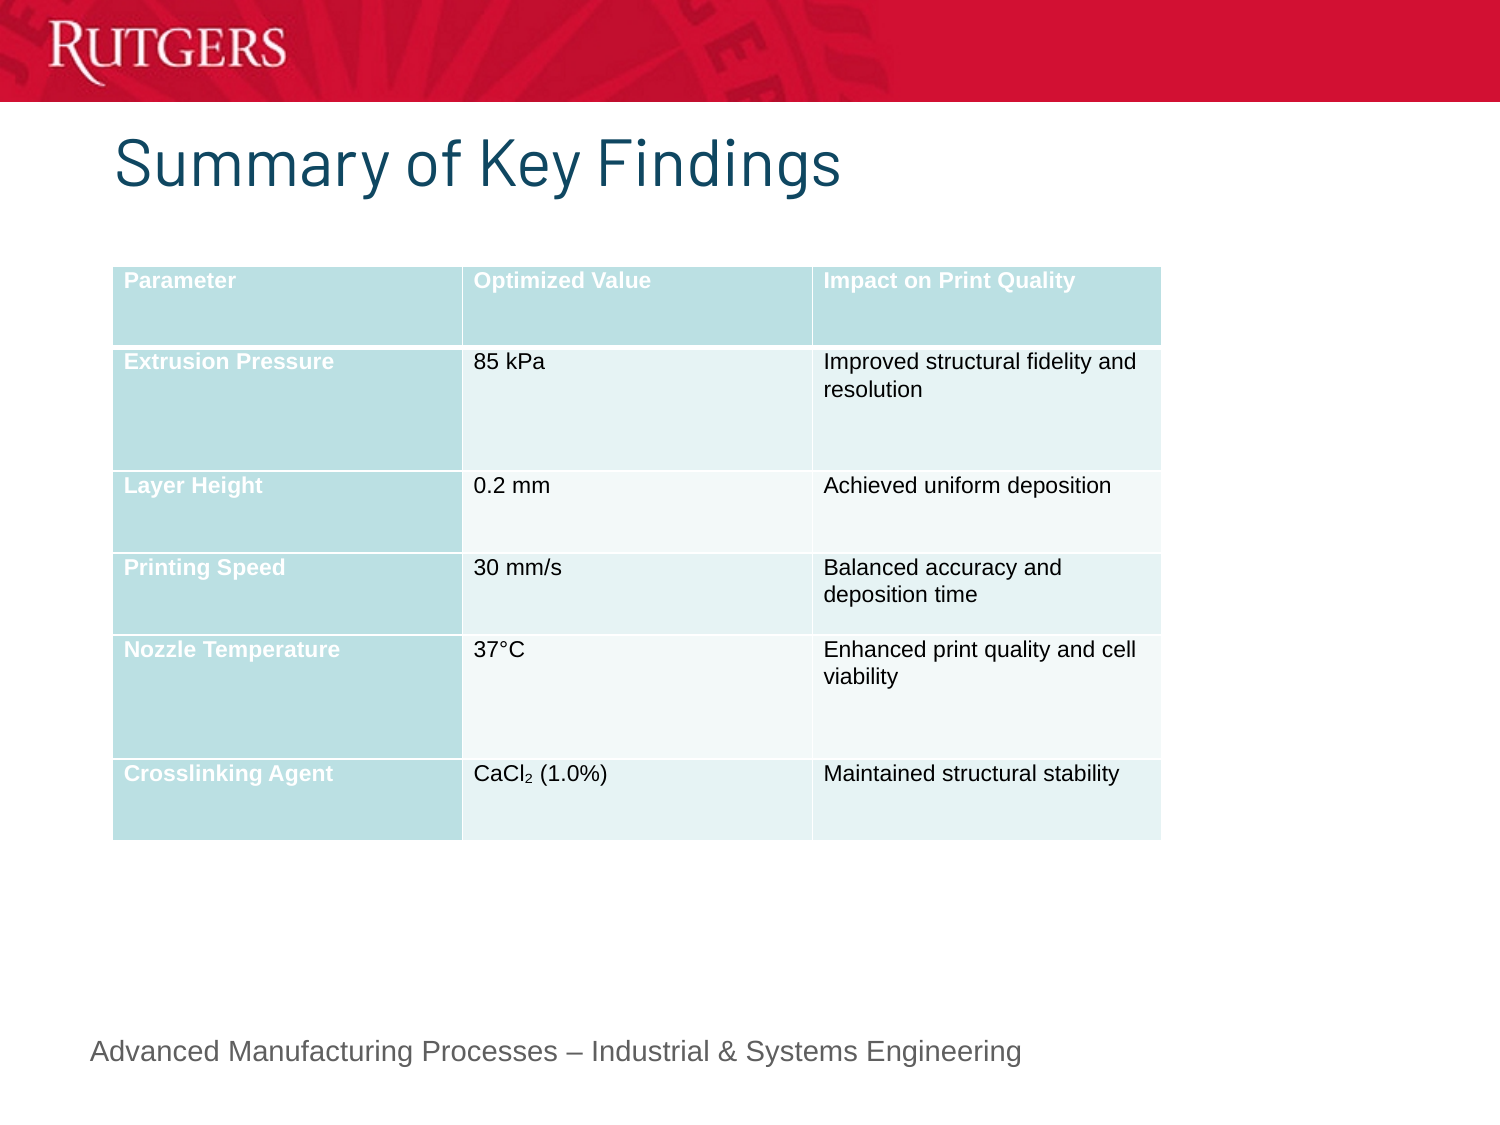

# Summary of Key Findings
| Parameter | Optimized Value | Impact on Print Quality |
| --- | --- | --- |
| Extrusion Pressure | 85 kPa | Improved structural fidelity and resolution |
| Layer Height | 0.2 mm | Achieved uniform deposition |
| Printing Speed | 30 mm/s | Balanced accuracy and deposition time |
| Nozzle Temperature | 37°C | Enhanced print quality and cell viability |
| Crosslinking Agent | CaCl₂ (1.0%) | Maintained structural stability |